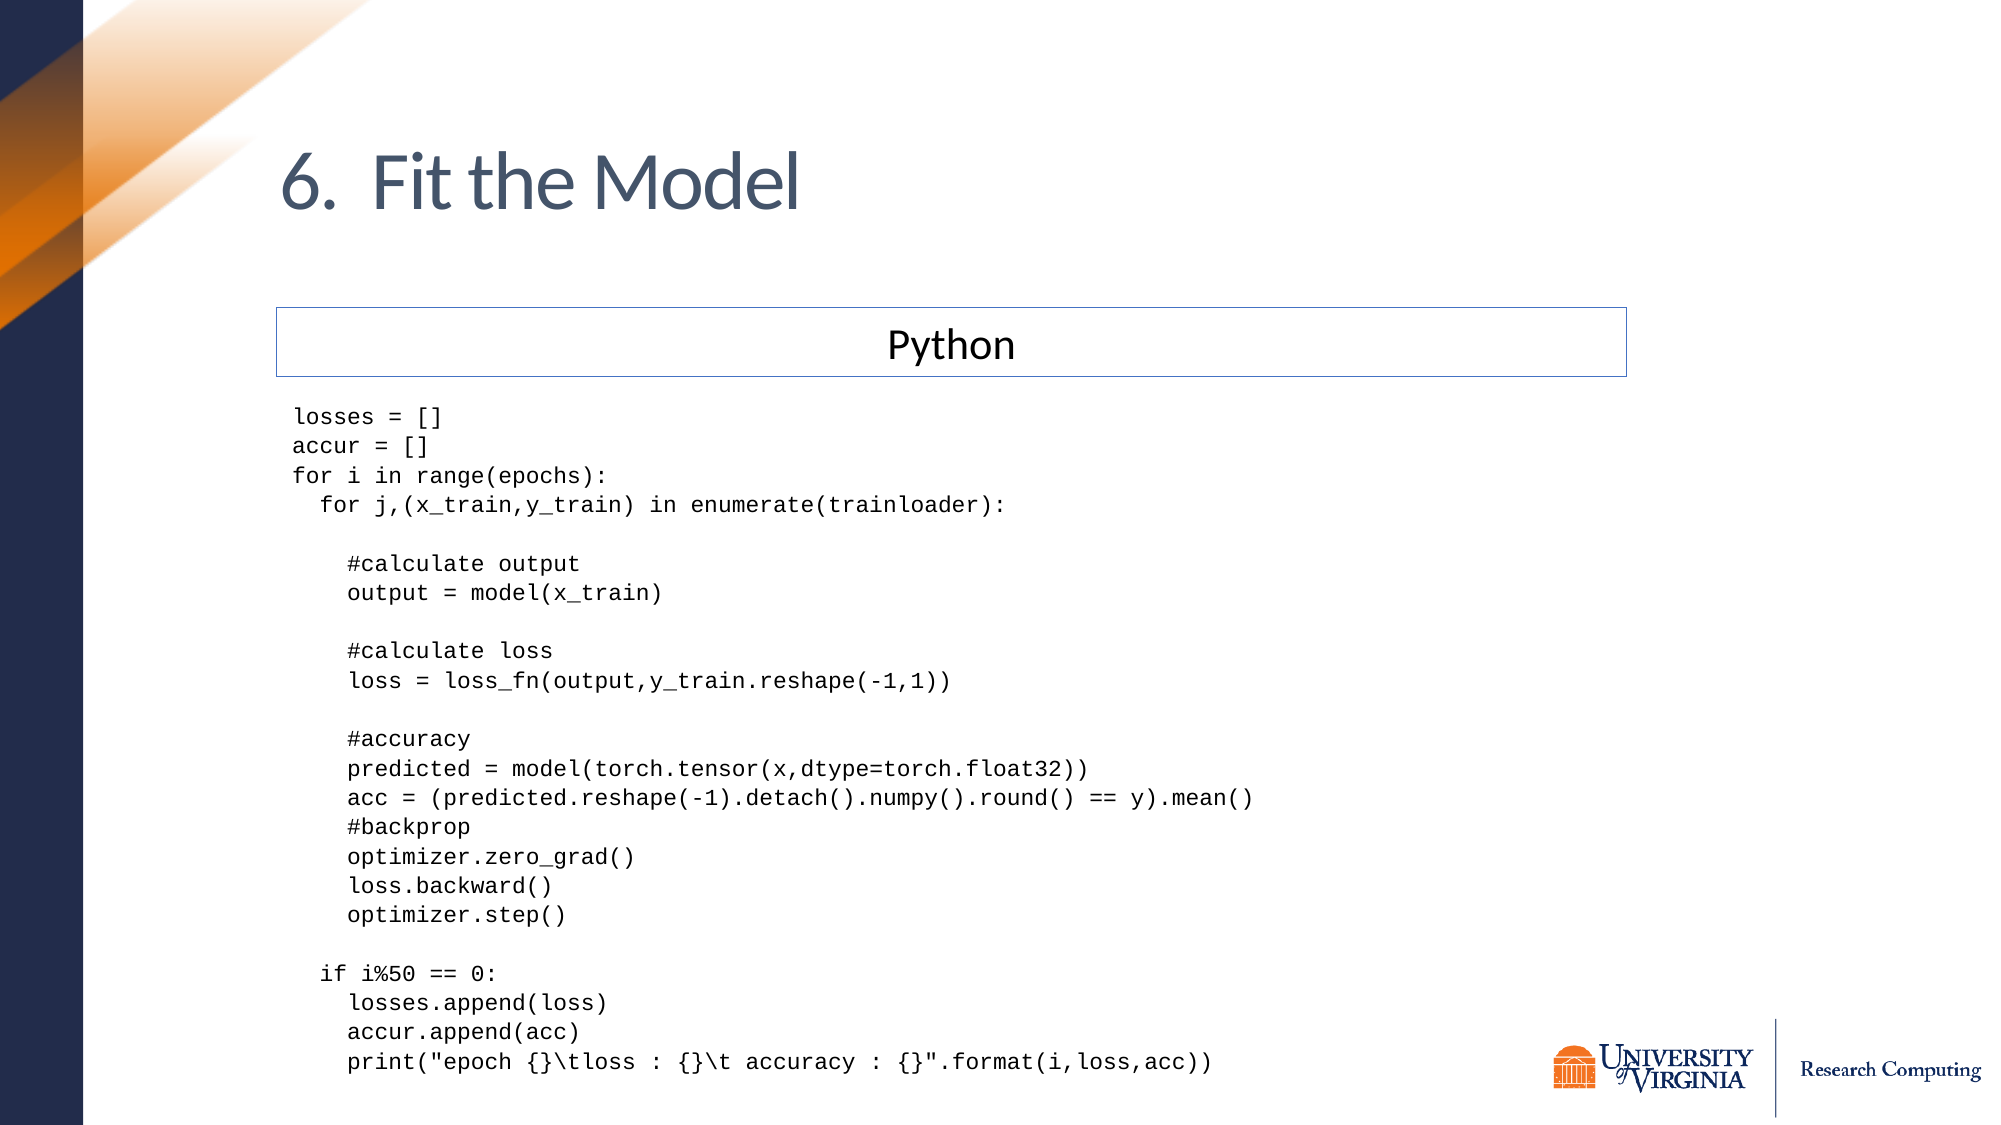

# 6.  Fit the Model
losses = []
accur = []
for i in range(epochs):
  for j,(x_train,y_train) in enumerate(trainloader):

    #calculate output
    output = model(x_train)

    #calculate loss
    loss = loss_fn(output,y_train.reshape(-1,1))

    #accuracy
    predicted = model(torch.tensor(x,dtype=torch.float32))
    acc = (predicted.reshape(-1).detach().numpy().round() == y).mean()
    #backprop
    optimizer.zero_grad()
    loss.backward()
    optimizer.step()

  if i%50 == 0:
    losses.append(loss)
    accur.append(acc)
    print("epoch {}\tloss : {}\t accuracy : {}".format(i,loss,acc))